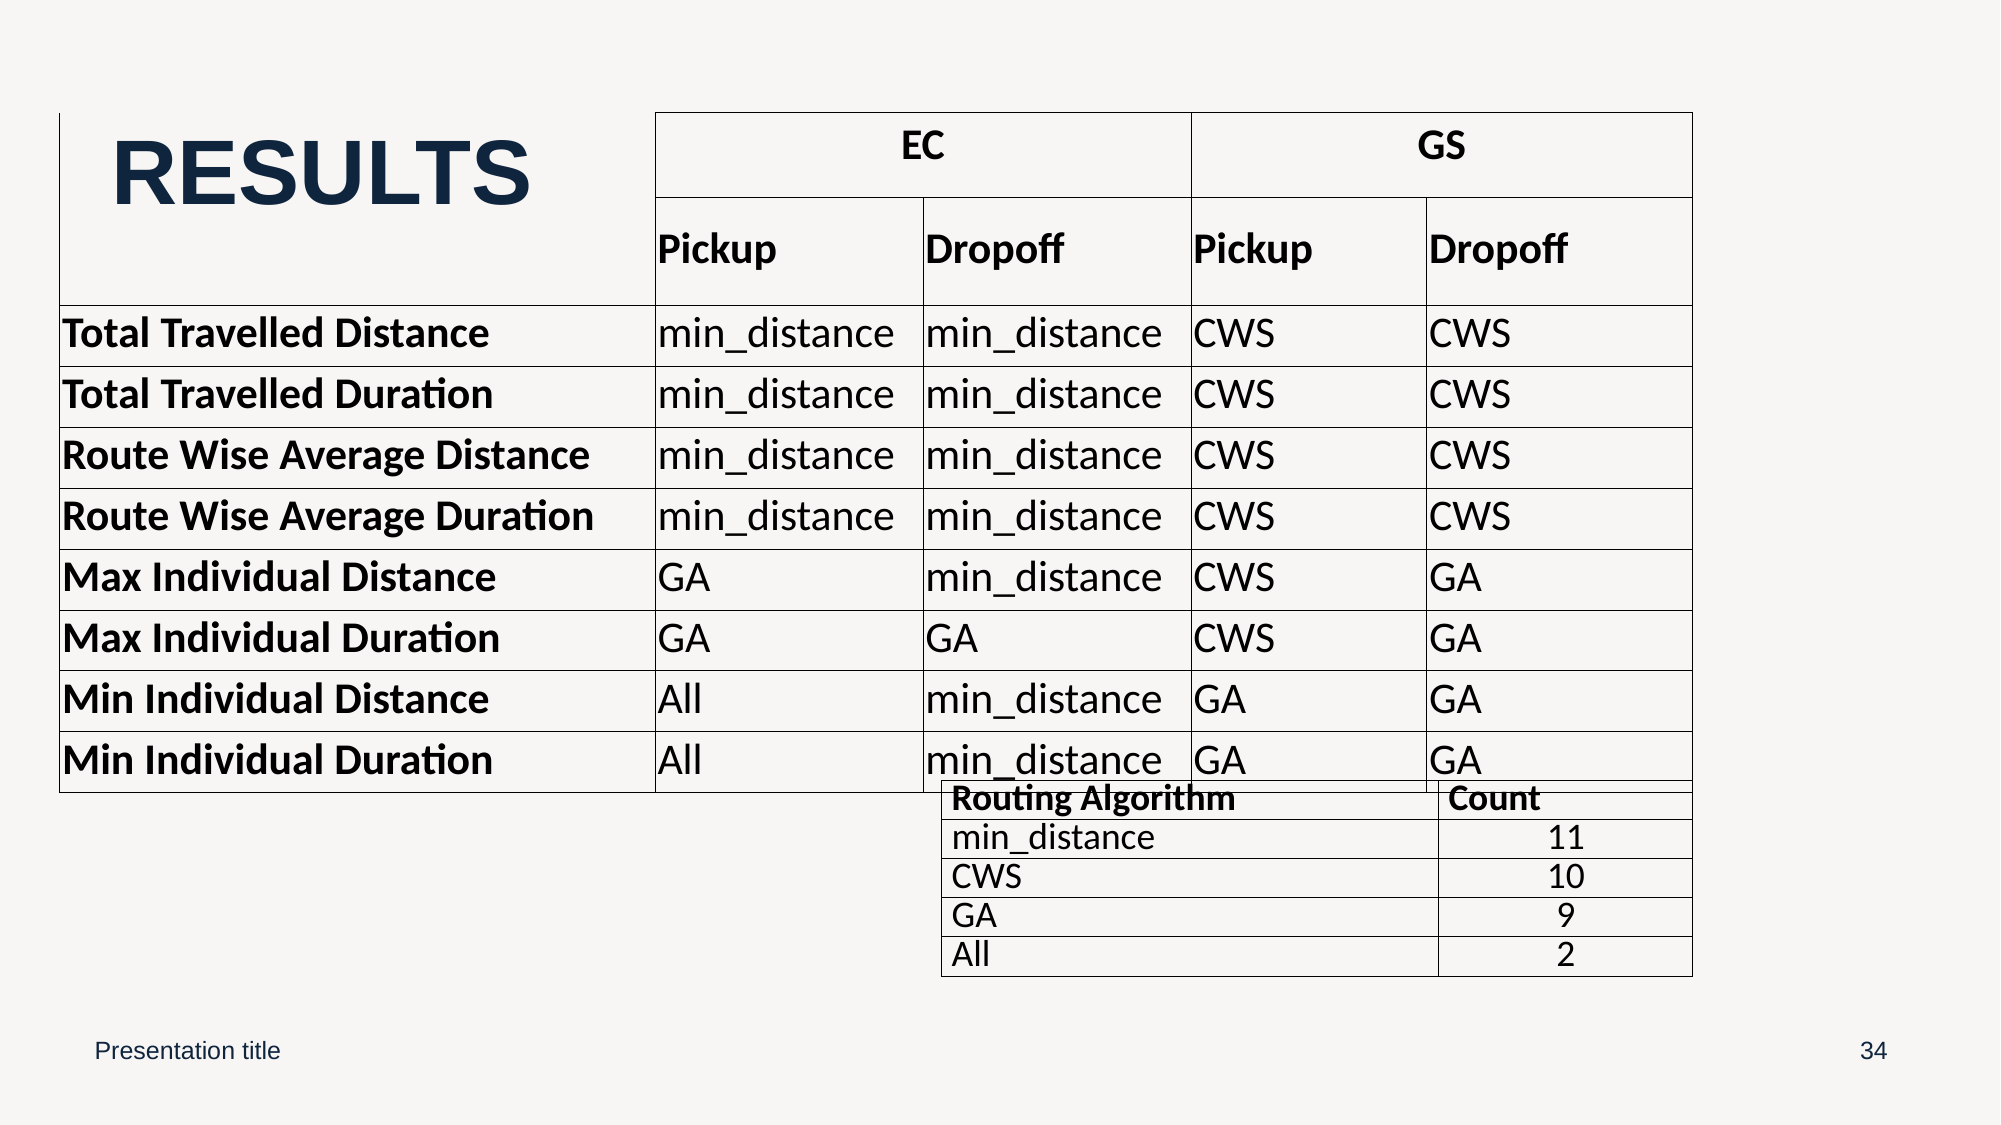

# RESULTS
|  | EC |  | GS |  |
| --- | --- | --- | --- | --- |
|  | Pickup | Dropoff | Pickup | Dropoff |
| Total Travelled Distance | min\_distance | min\_distance | CWS | CWS |
| Total Travelled Duration | min\_distance | min\_distance | CWS | CWS |
| Route Wise Average Distance | min\_distance | min\_distance | CWS | CWS |
| Route Wise Average Duration | min\_distance | min\_distance | CWS | CWS |
| Max Individual Distance | GA | min\_distance | CWS | GA |
| Max Individual Duration | GA | GA | CWS | GA |
| Min Individual Distance | All | min\_distance | GA | GA |
| Min Individual Duration | All | min\_distance | GA | GA |
| Routing Algorithm | Count |
| --- | --- |
| min\_distance | 11 |
| CWS | 10 |
| GA | 9 |
| All | 2 |
Presentation title
34